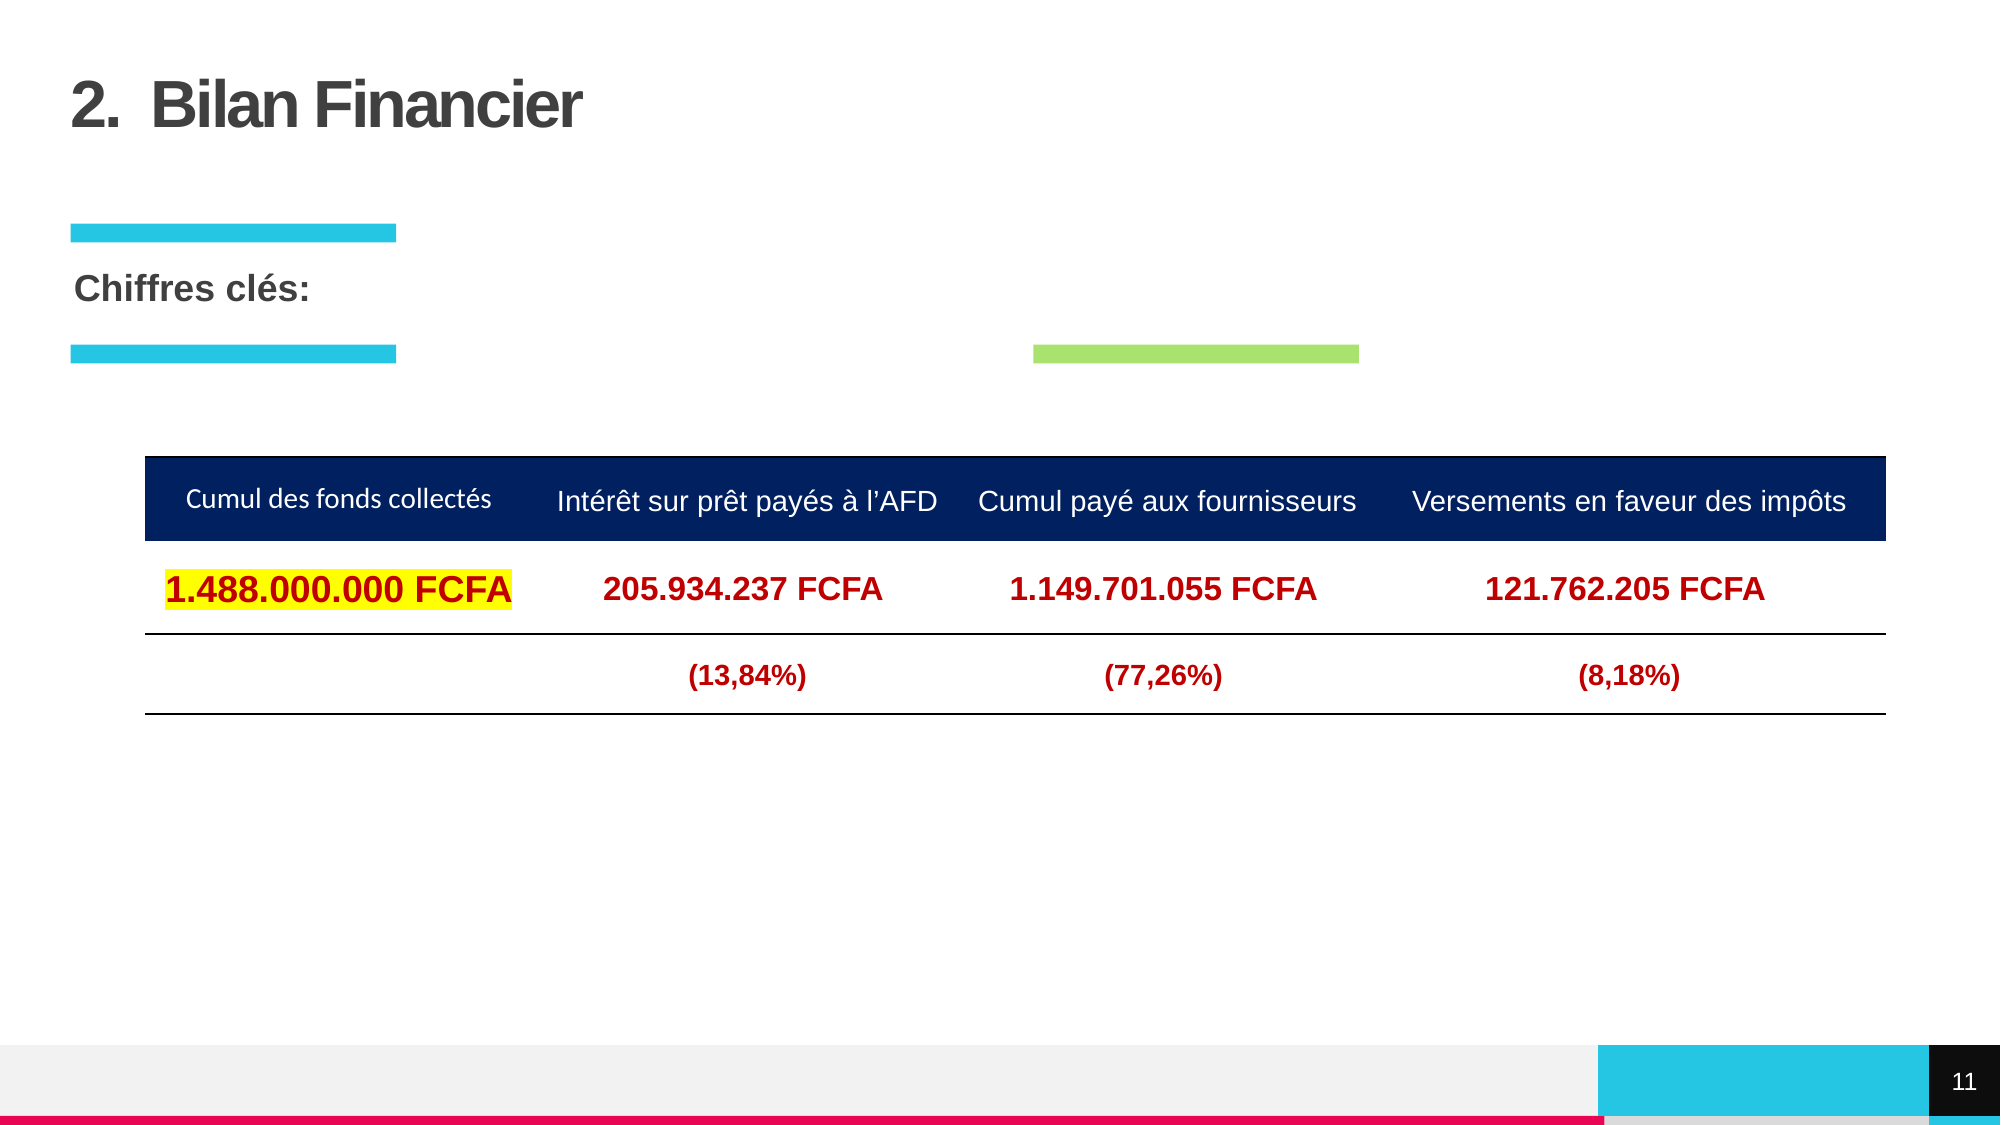

# 2.  Bilan Financier

Chiffres clés:
| Cumul des fonds collectés | Intérêt sur prêt payés à l’AFD | Cumul payé aux fournisseurs | Versements en faveur des impôts |
| --- | --- | --- | --- |
| 1.488.000.000 FCFA | 205.934.237 FCFA | 1.149.701.055 FCFA | 121.762.205 FCFA |
|  | (13,84%) | (77,26%) | (8,18%) |
11